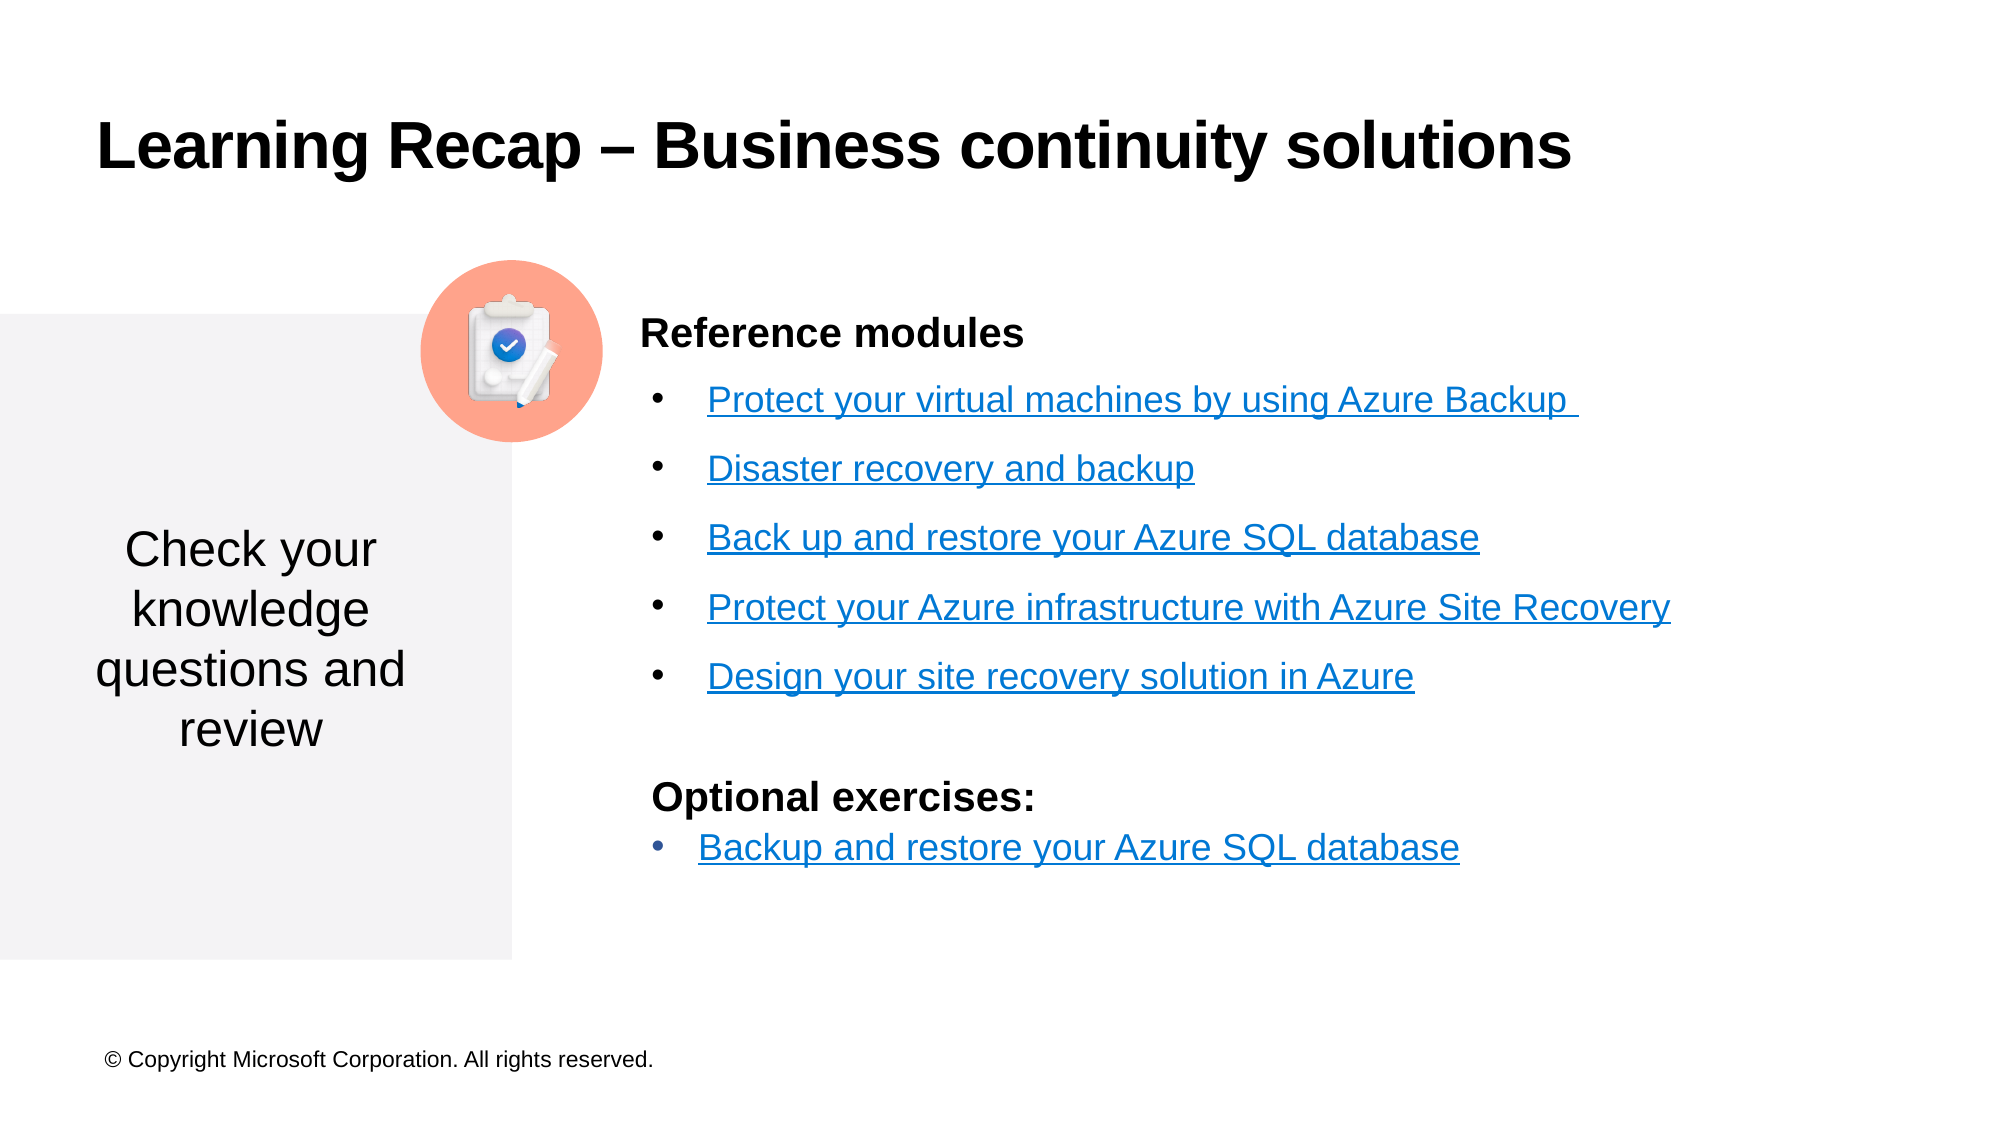

# Learning Recap – Business continuity solutions
Protect your virtual machines by using Azure Backup
Disaster recovery and backup
Back up and restore your Azure SQL database
Protect your Azure infrastructure with Azure Site Recovery
Design your site recovery solution in Azure

Optional exercises:
Backup and restore your Azure SQL database